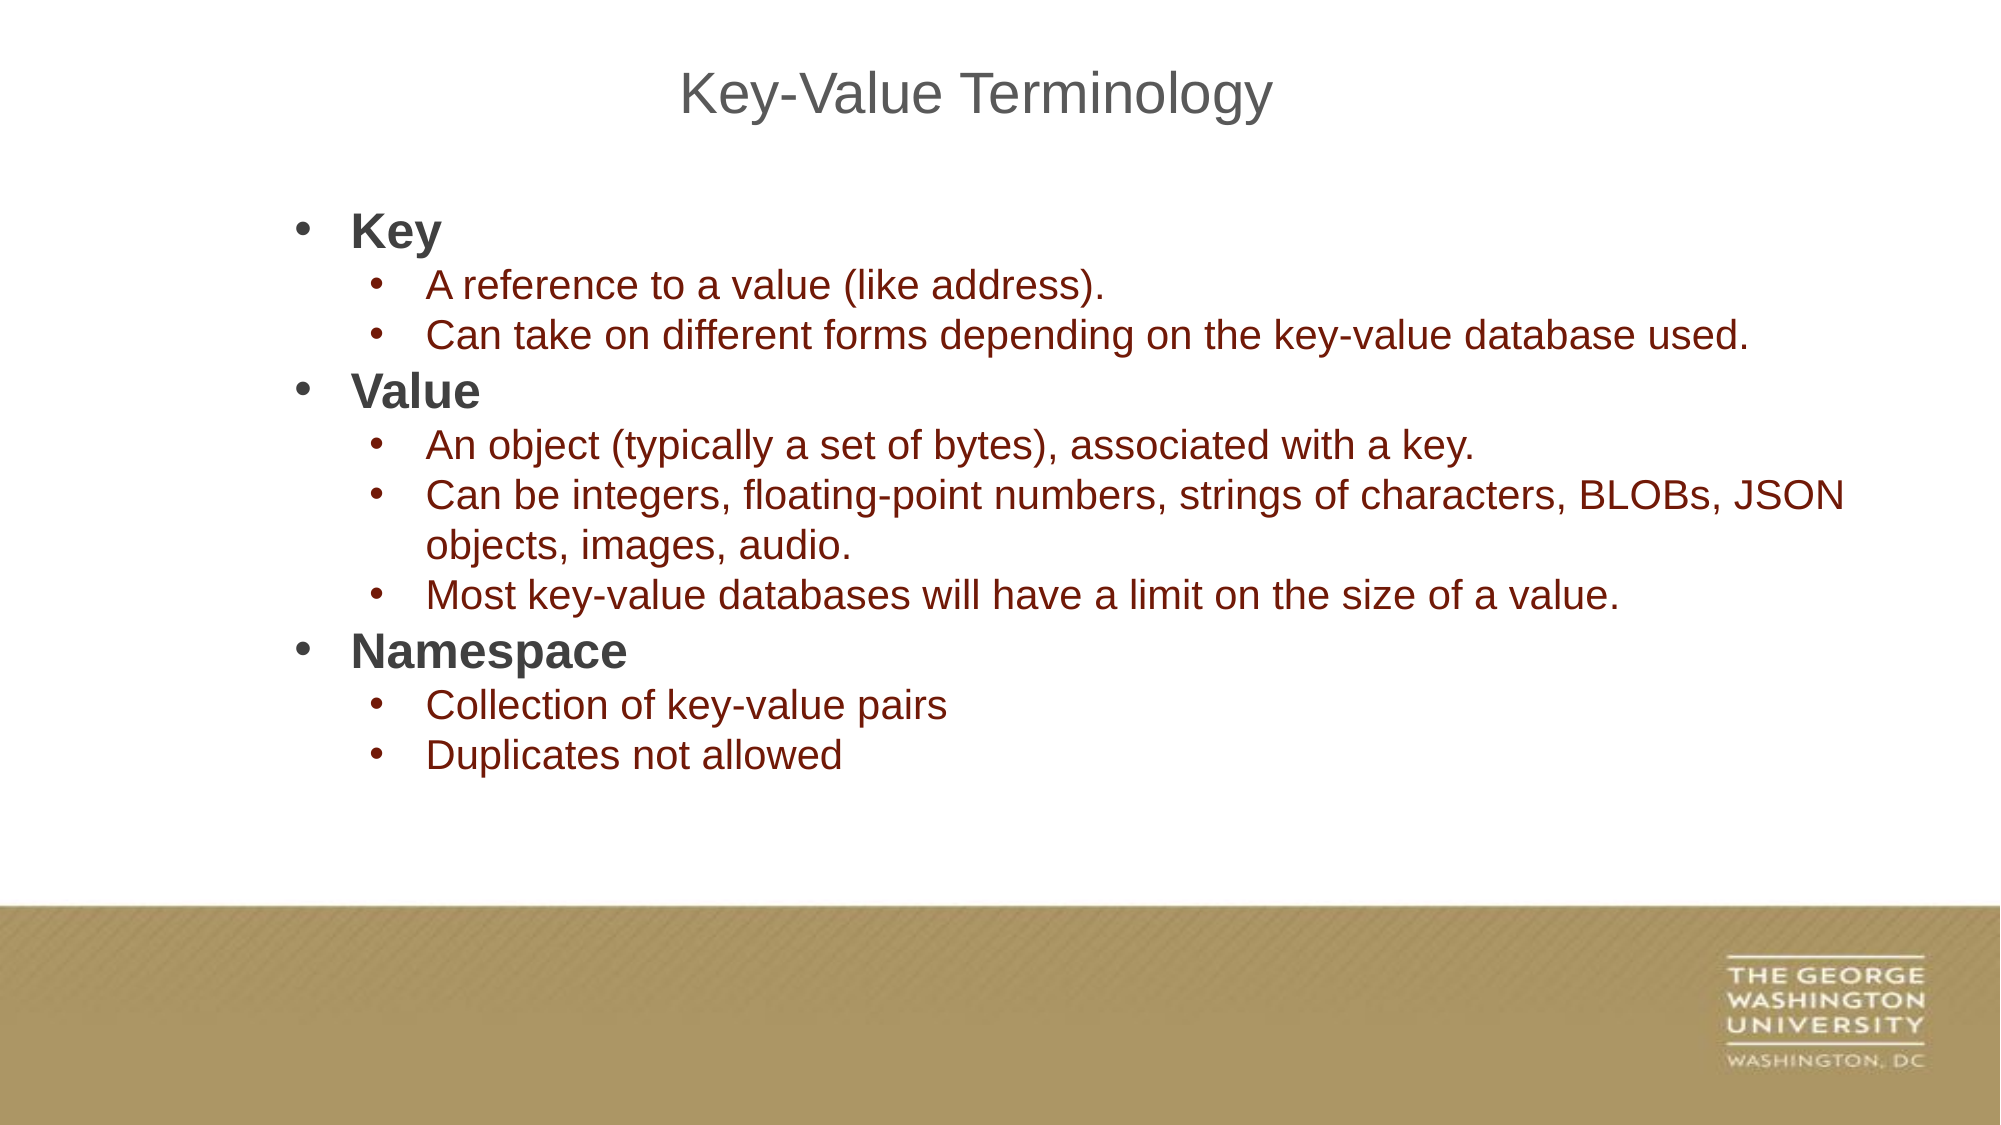

Key-Value Terminology

Key
A reference to a value (like address).
Can take on different forms depending on the key-value database used.
Value
An object (typically a set of bytes), associated with a key.
Can be integers, floating-point numbers, strings of characters, BLOBs, JSON objects, images, audio.
Most key-value databases will have a limit on the size of a value.
Namespace
Collection of key-value pairs
Duplicates not allowed